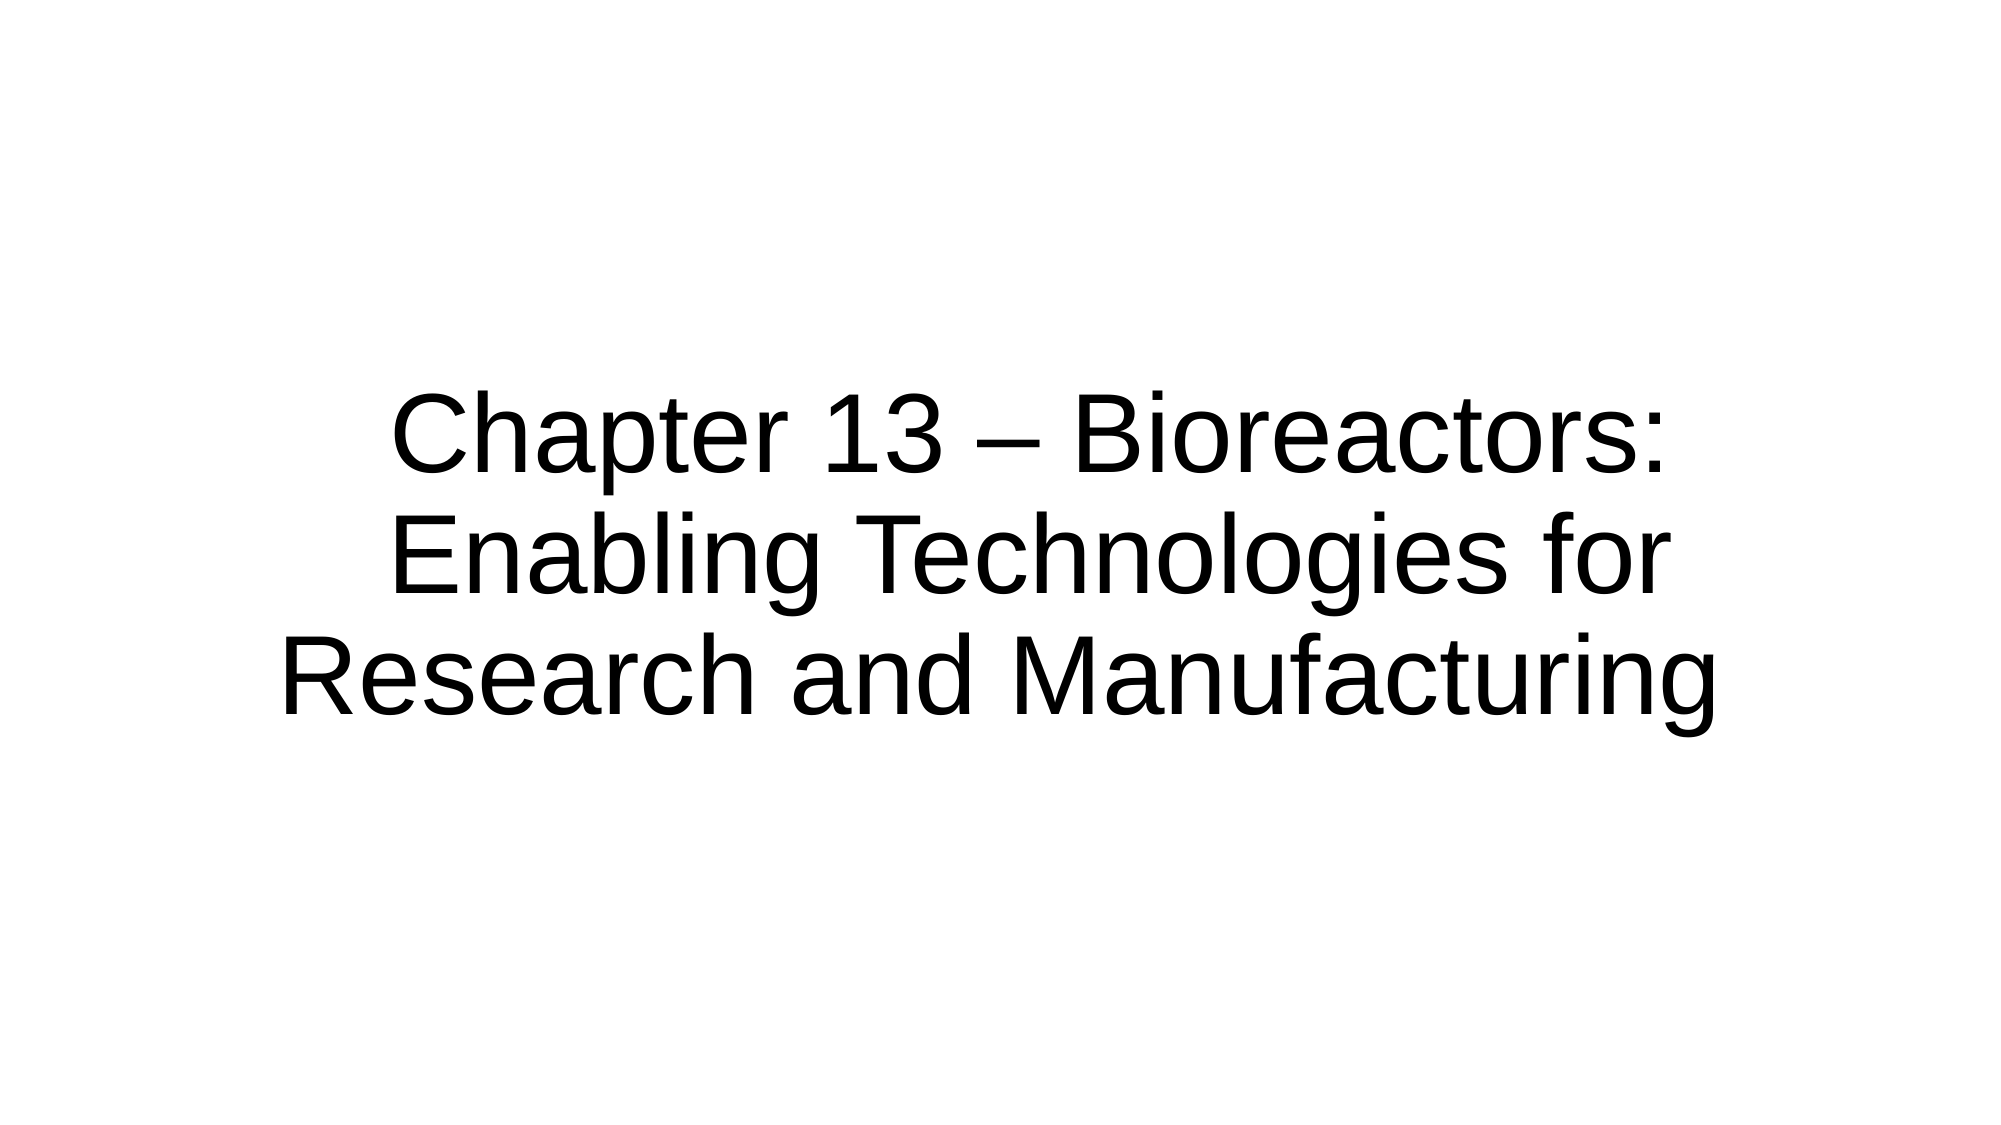

Chapter 13 – Bioreactors: Enabling Technologies for Research and Manufacturing